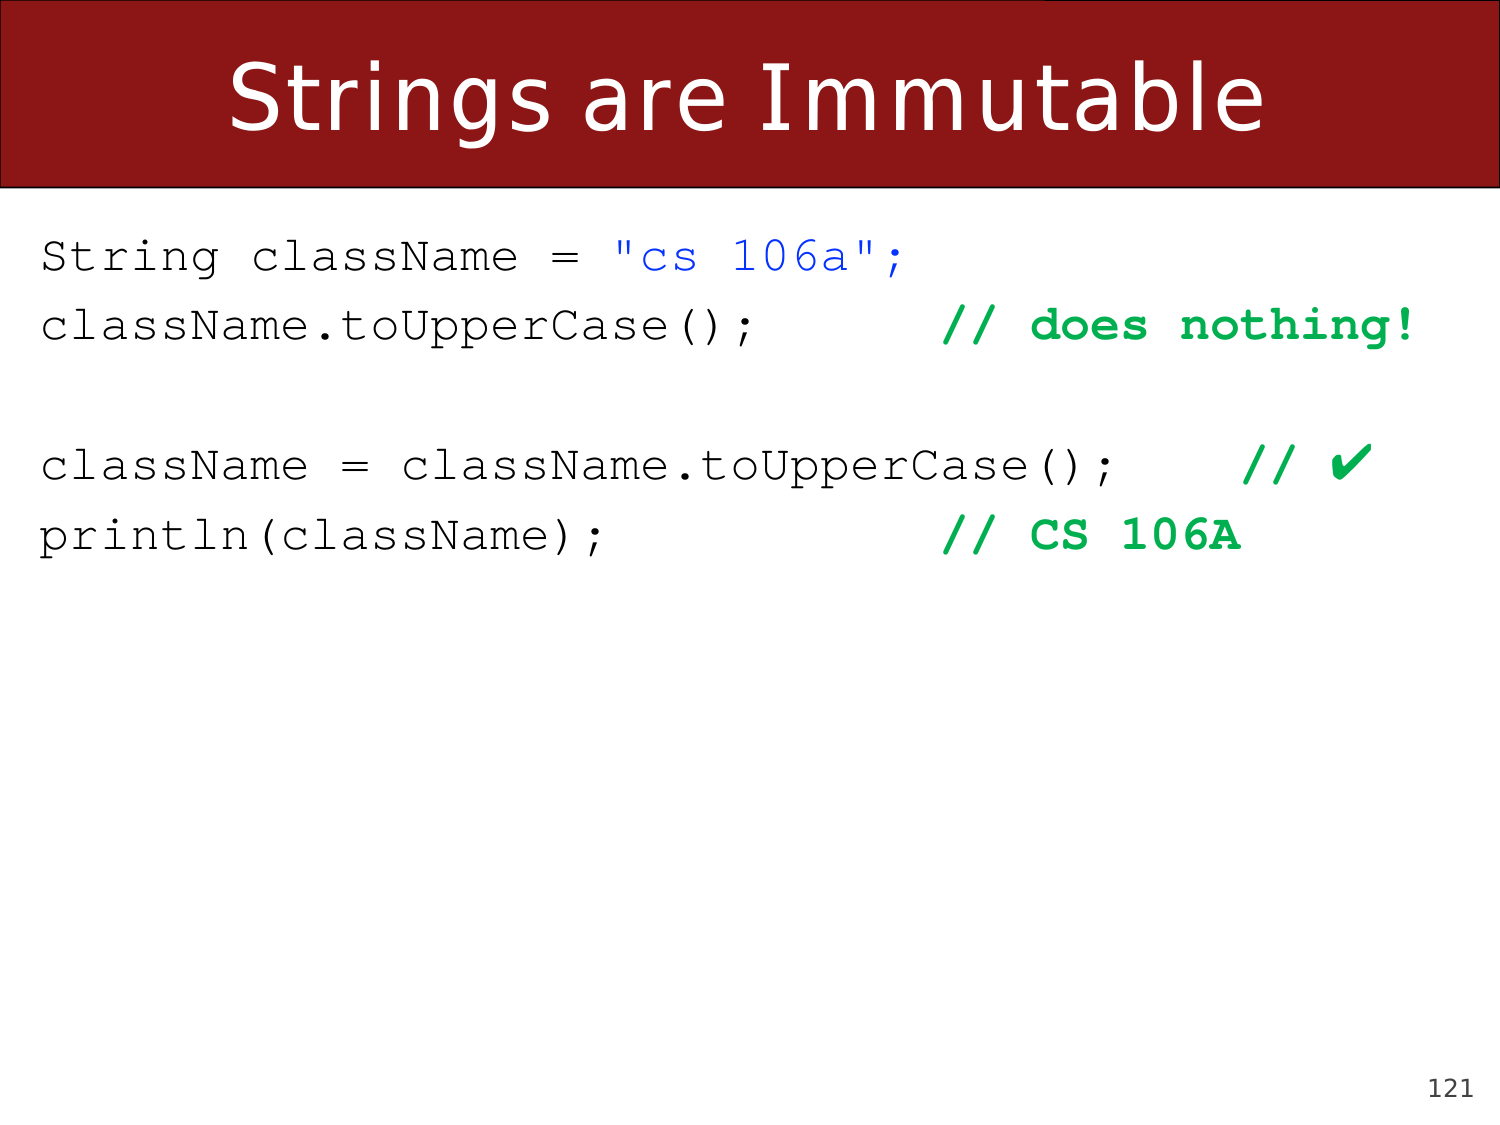

# Strings are Immutable
String className = "cs 106a";
className.toUpperCase();		// does nothing!

className = className.toUpperCase();	// ✔
println(className);			// CS 106A